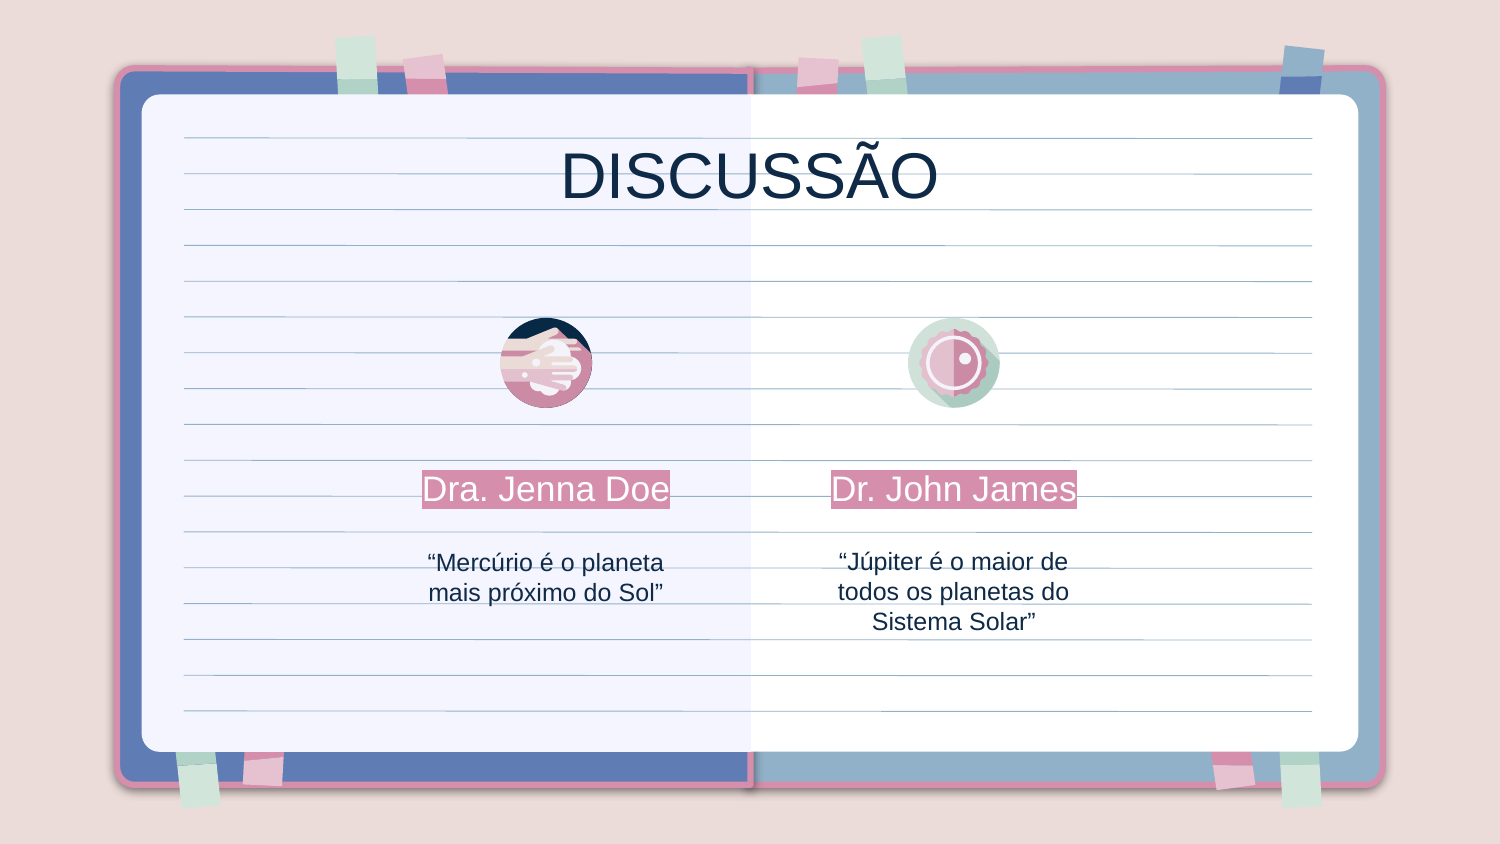

DISCUSSÃO

# Dra. Jenna Doe
Dr. John James
“Júpiter é o maior de todos os planetas do Sistema Solar”

“Mercúrio é o planeta mais próximo do Sol”